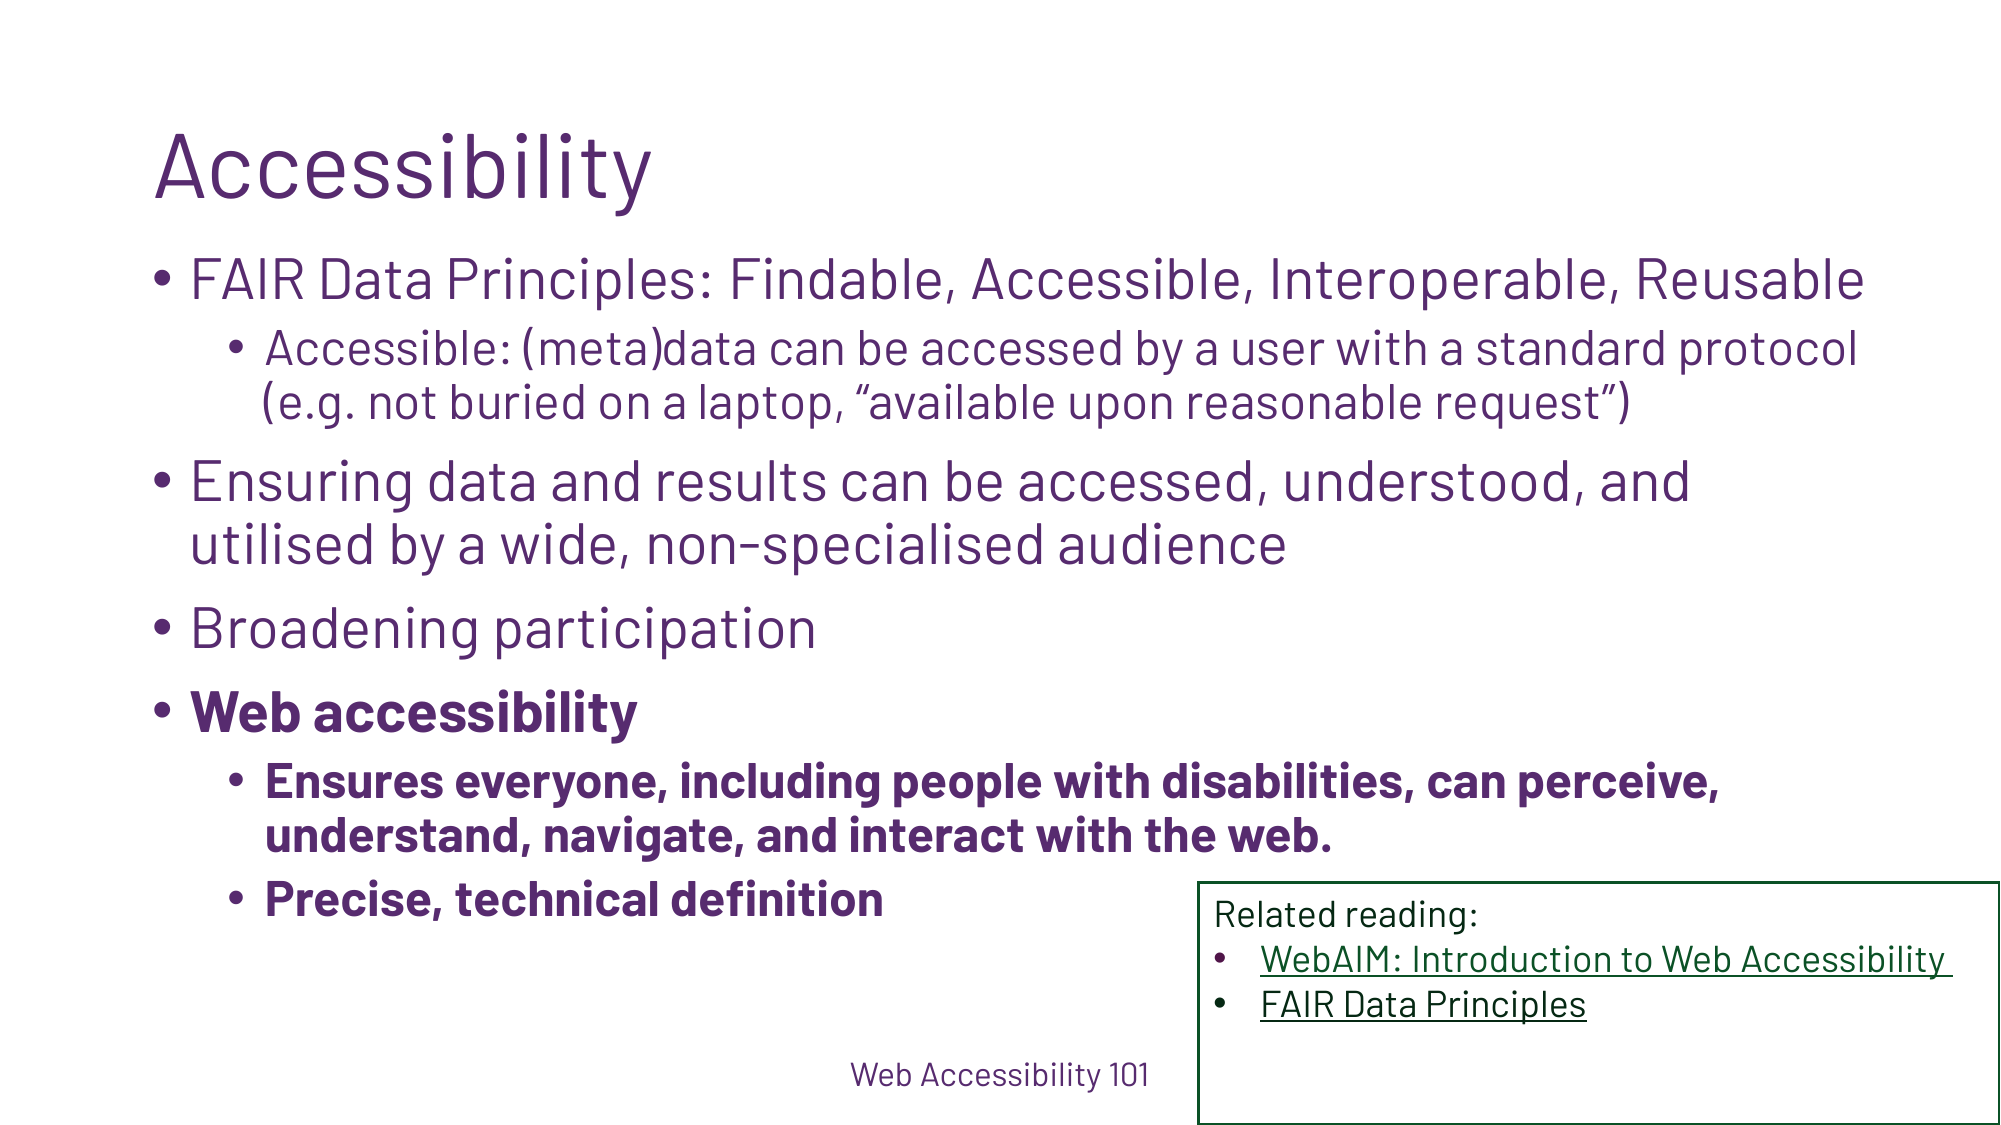

# Accessibility
FAIR Data Principles: Findable, Accessible, Interoperable, Reusable
Accessible: (meta)data can be accessed by a user with a standard protocol (e.g. not buried on a laptop, “available upon reasonable request”)
Ensuring data and results can be accessed, understood, and utilised by a wide, non-specialised audience
Broadening participation
Web accessibility
Ensures everyone, including people with disabilities, can perceive, understand, navigate, and interact with the web.
Precise, technical definition
Related reading:
WebAIM: Introduction to Web Accessibility
FAIR Data Principles
Web Accessibility 101
25